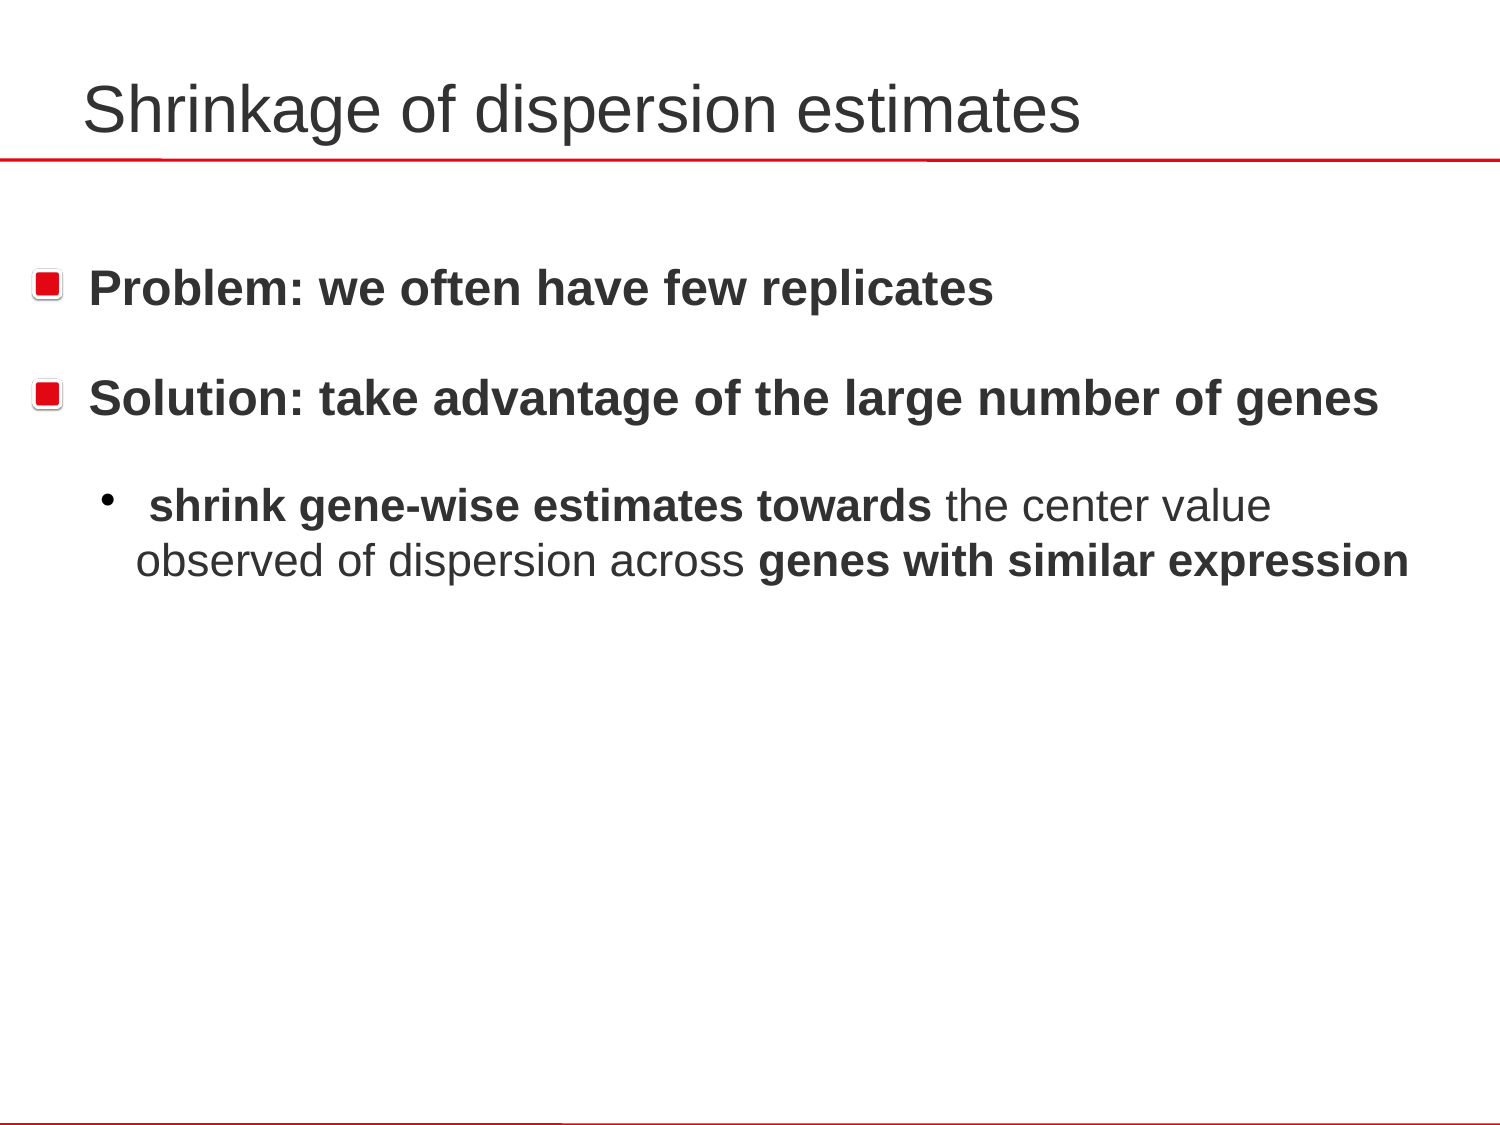

Shrinkage of dispersion estimates
Problem: we often have few replicates
Solution: take advantage of the large number of genes
 shrink gene-wise estimates towards the center value observed of dispersion across genes with similar expression